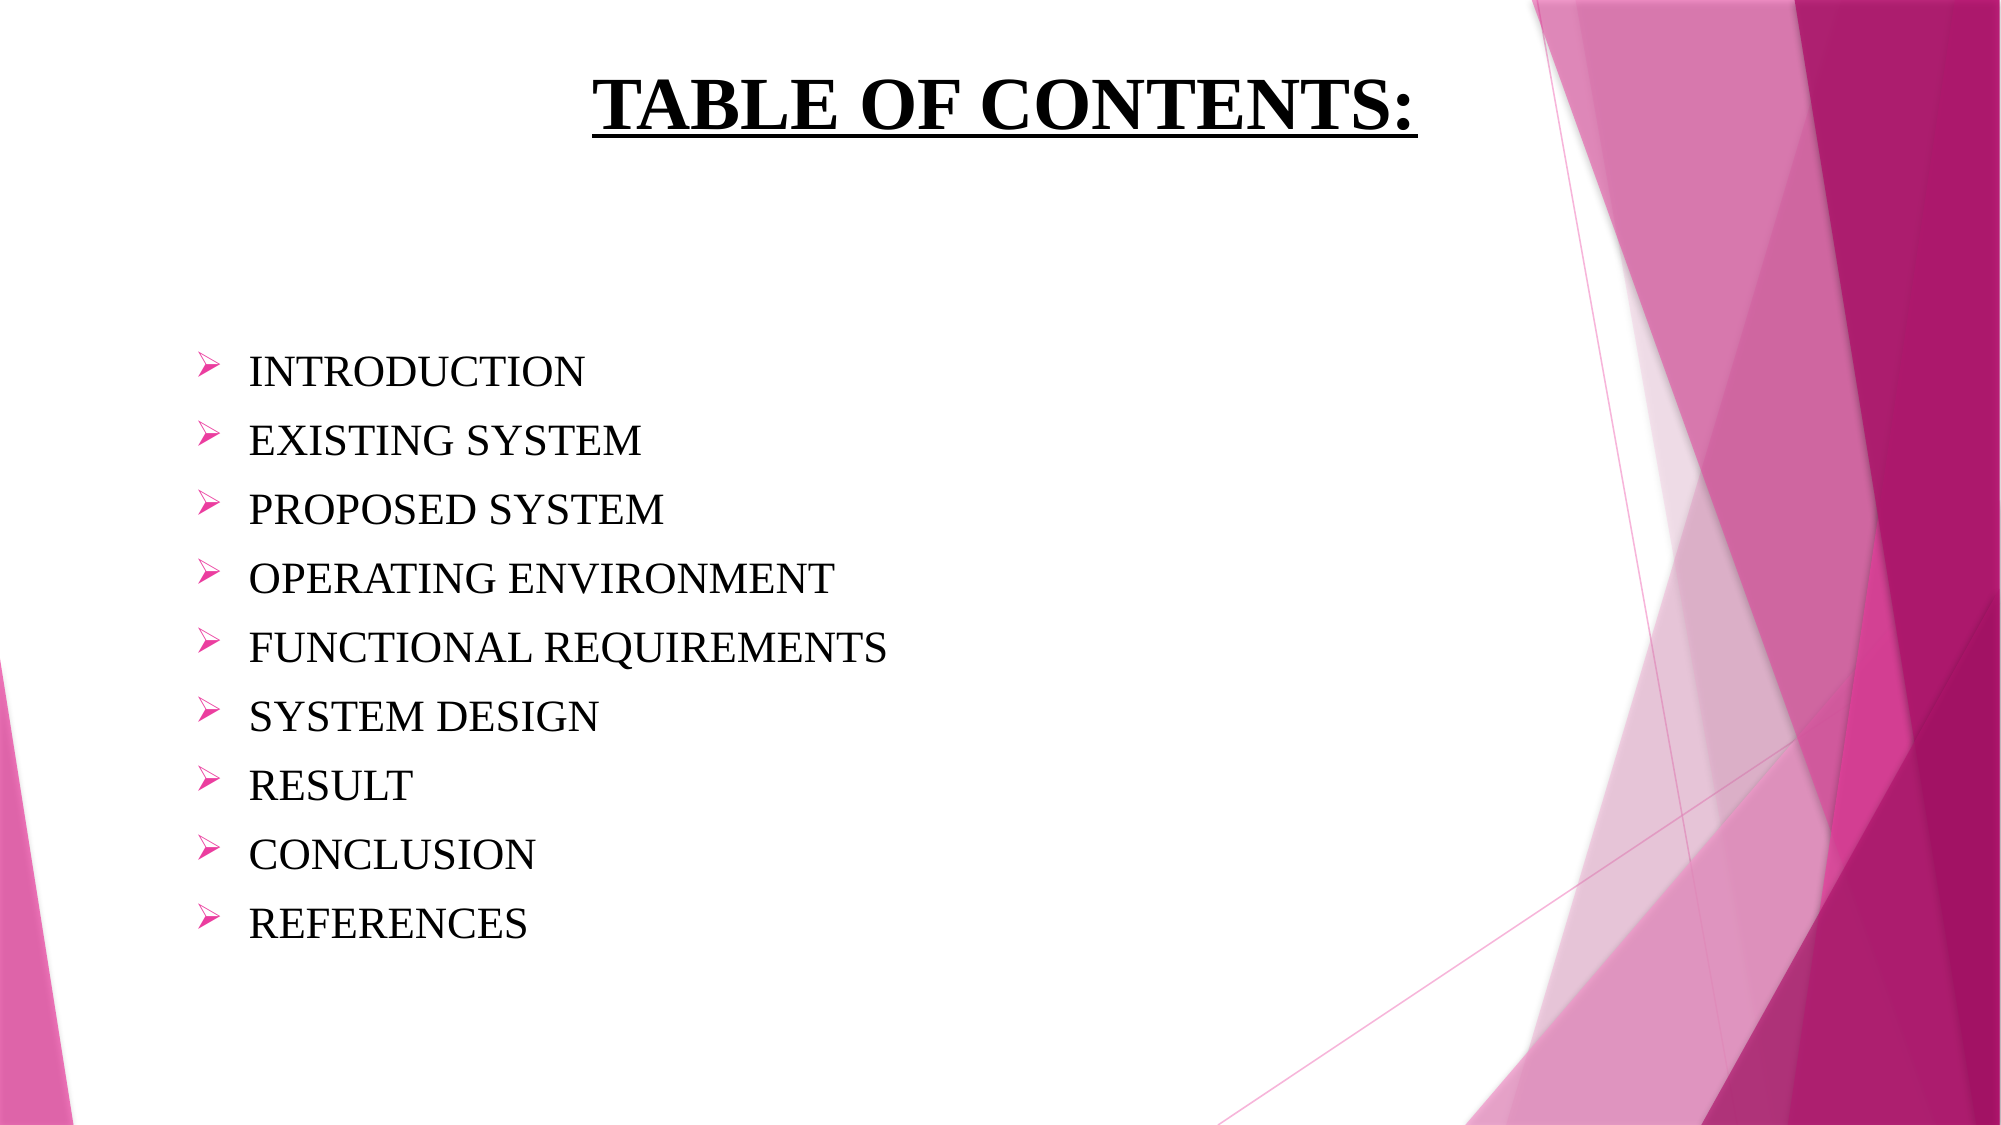

# TABLE OF CONTENTS:
INTRODUCTION
EXISTING SYSTEM
PROPOSED SYSTEM
OPERATING ENVIRONMENT
FUNCTIONAL REQUIREMENTS
SYSTEM DESIGN
RESULT
CONCLUSION
REFERENCES